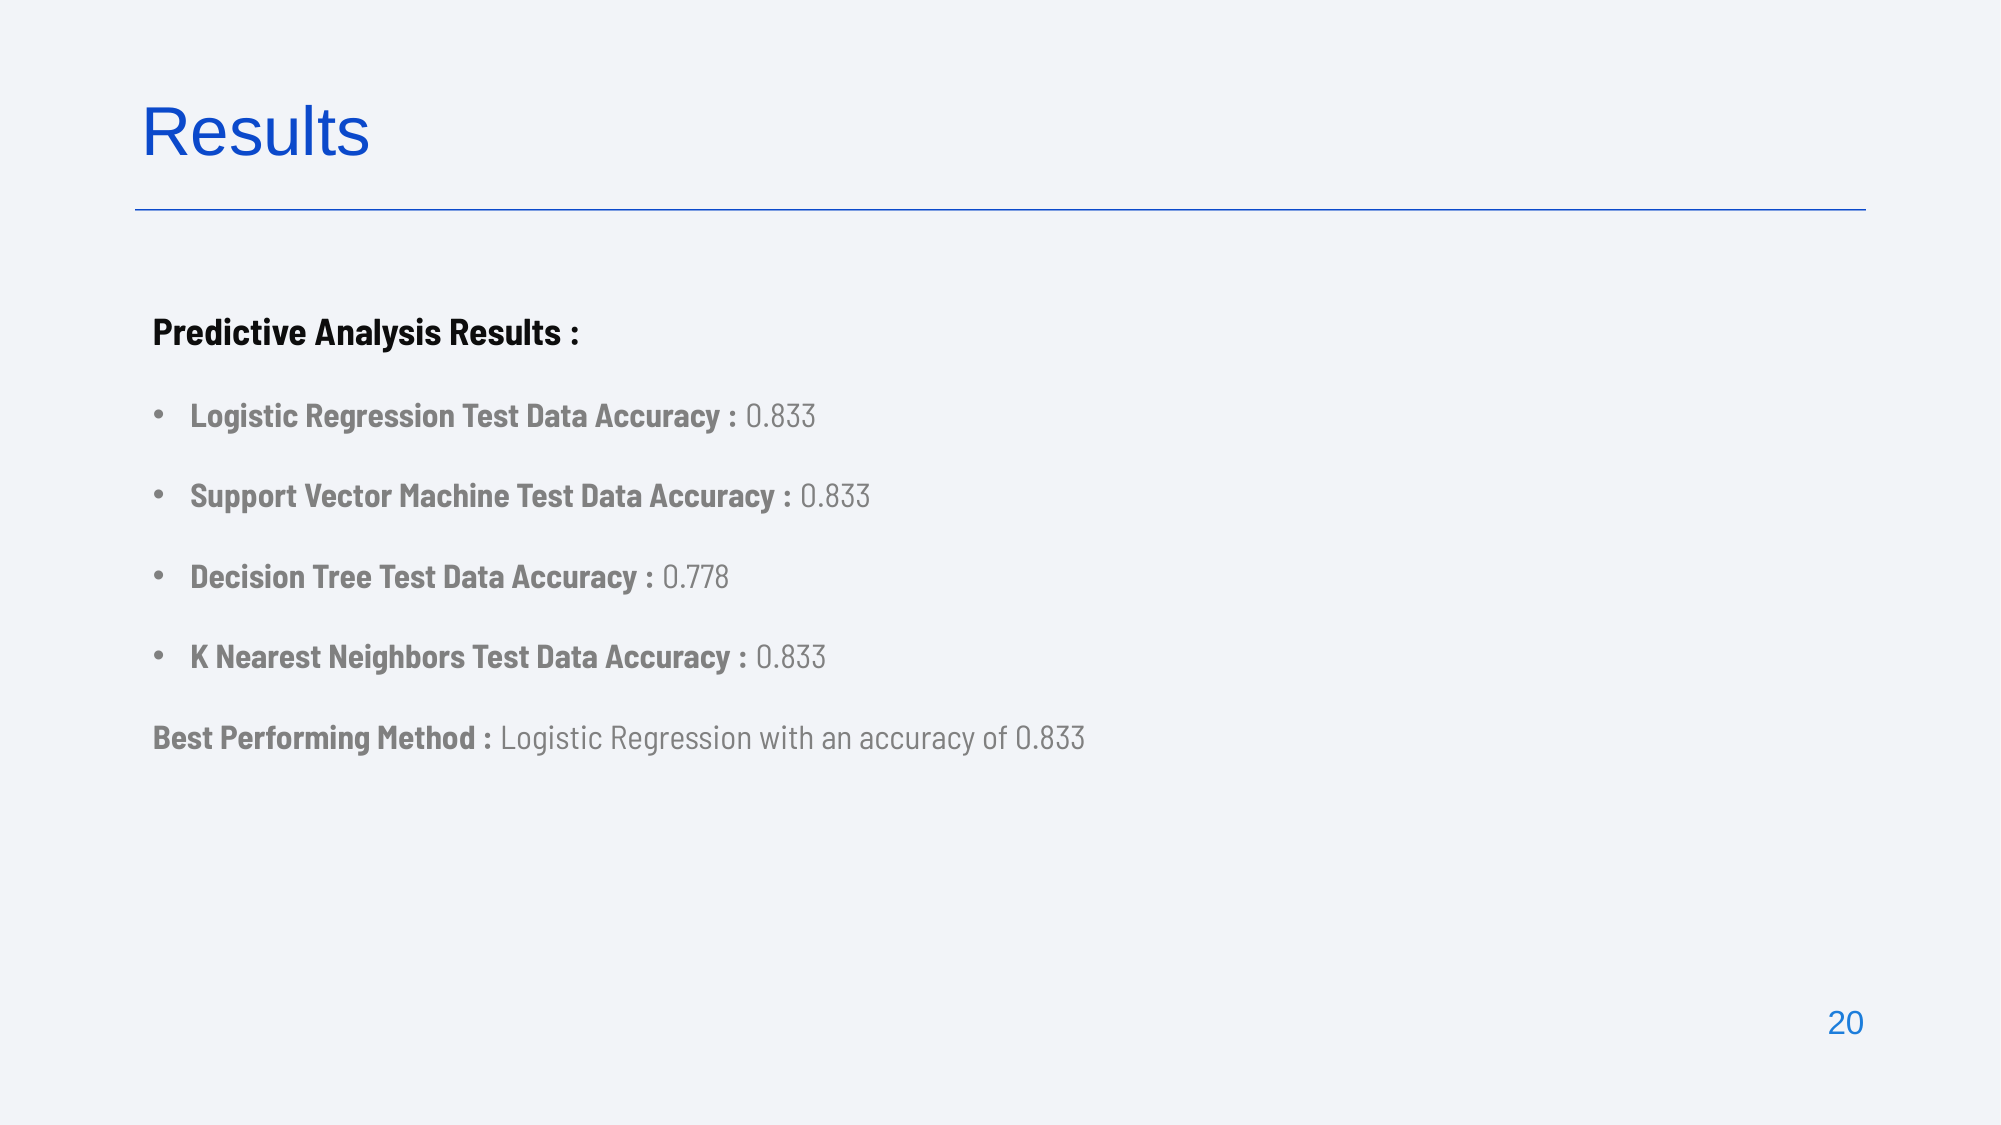

Results
Predictive Analysis Results :
Logistic Regression Test Data Accuracy : 0.833
Support Vector Machine Test Data Accuracy : 0.833
Decision Tree Test Data Accuracy : 0.778
K Nearest Neighbors Test Data Accuracy : 0.833
Best Performing Method : Logistic Regression with an accuracy of 0.833

20